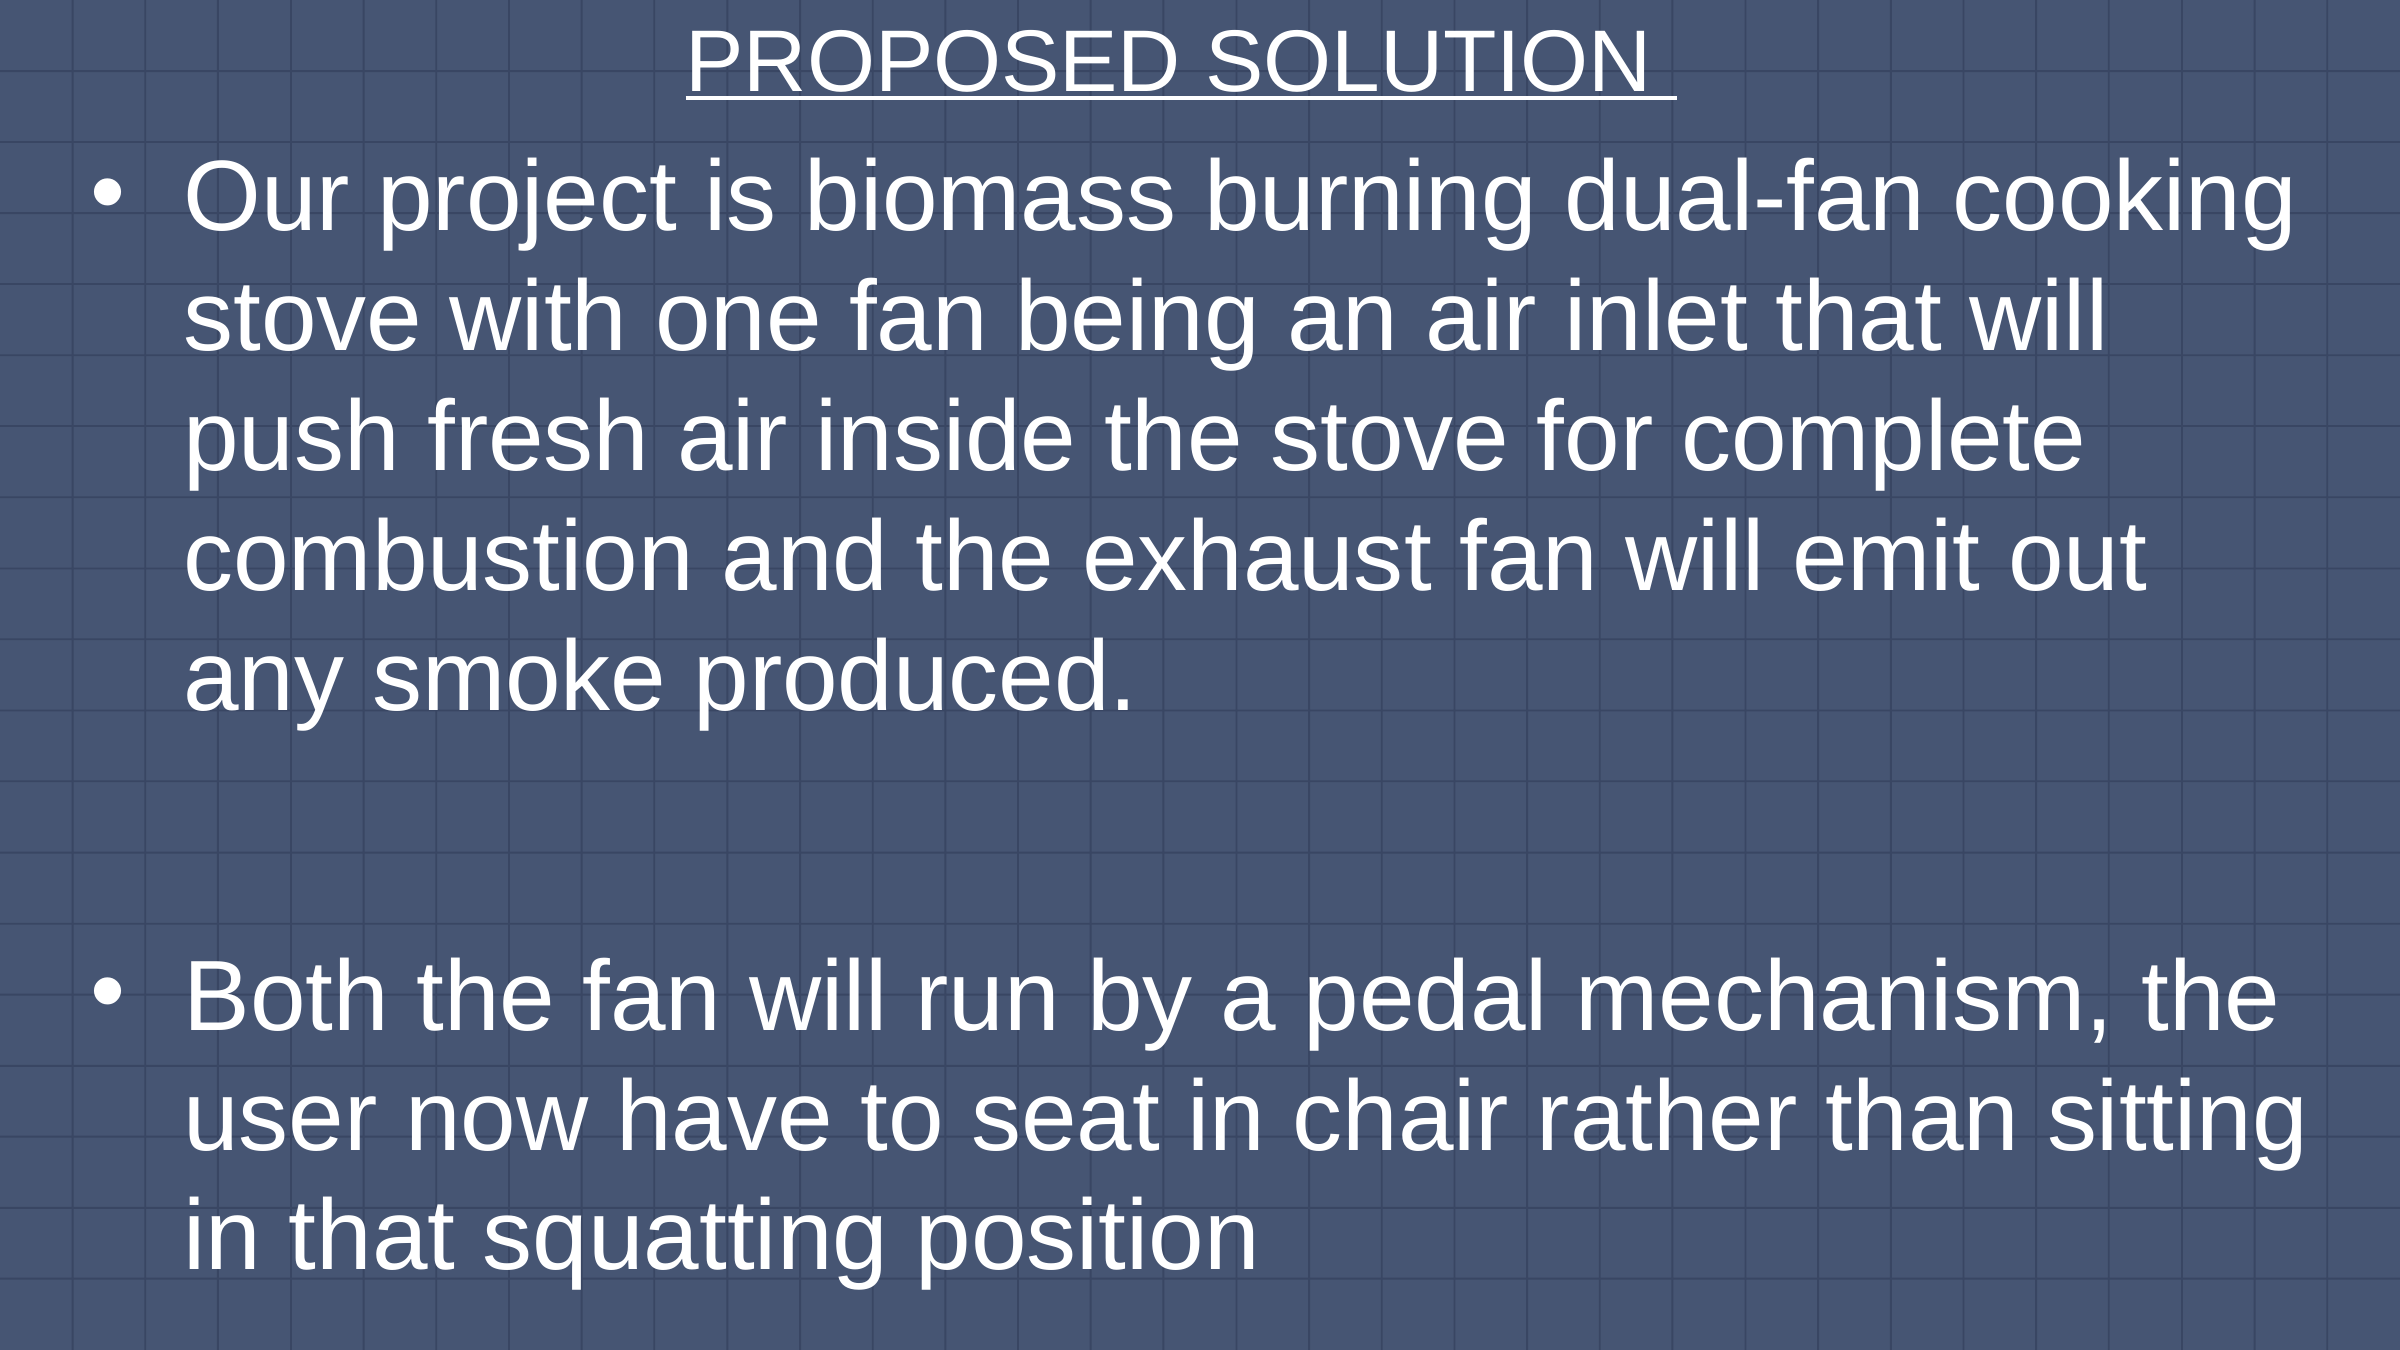

PROPOSED SOLUTION
Our project is biomass burning dual-fan cooking stove with one fan being an air inlet that will push fresh air inside the stove for complete combustion and the exhaust fan will emit out any smoke produced.

Both the fan will run by a pedal mechanism, the user now have to seat in chair rather than sitting in that squatting position